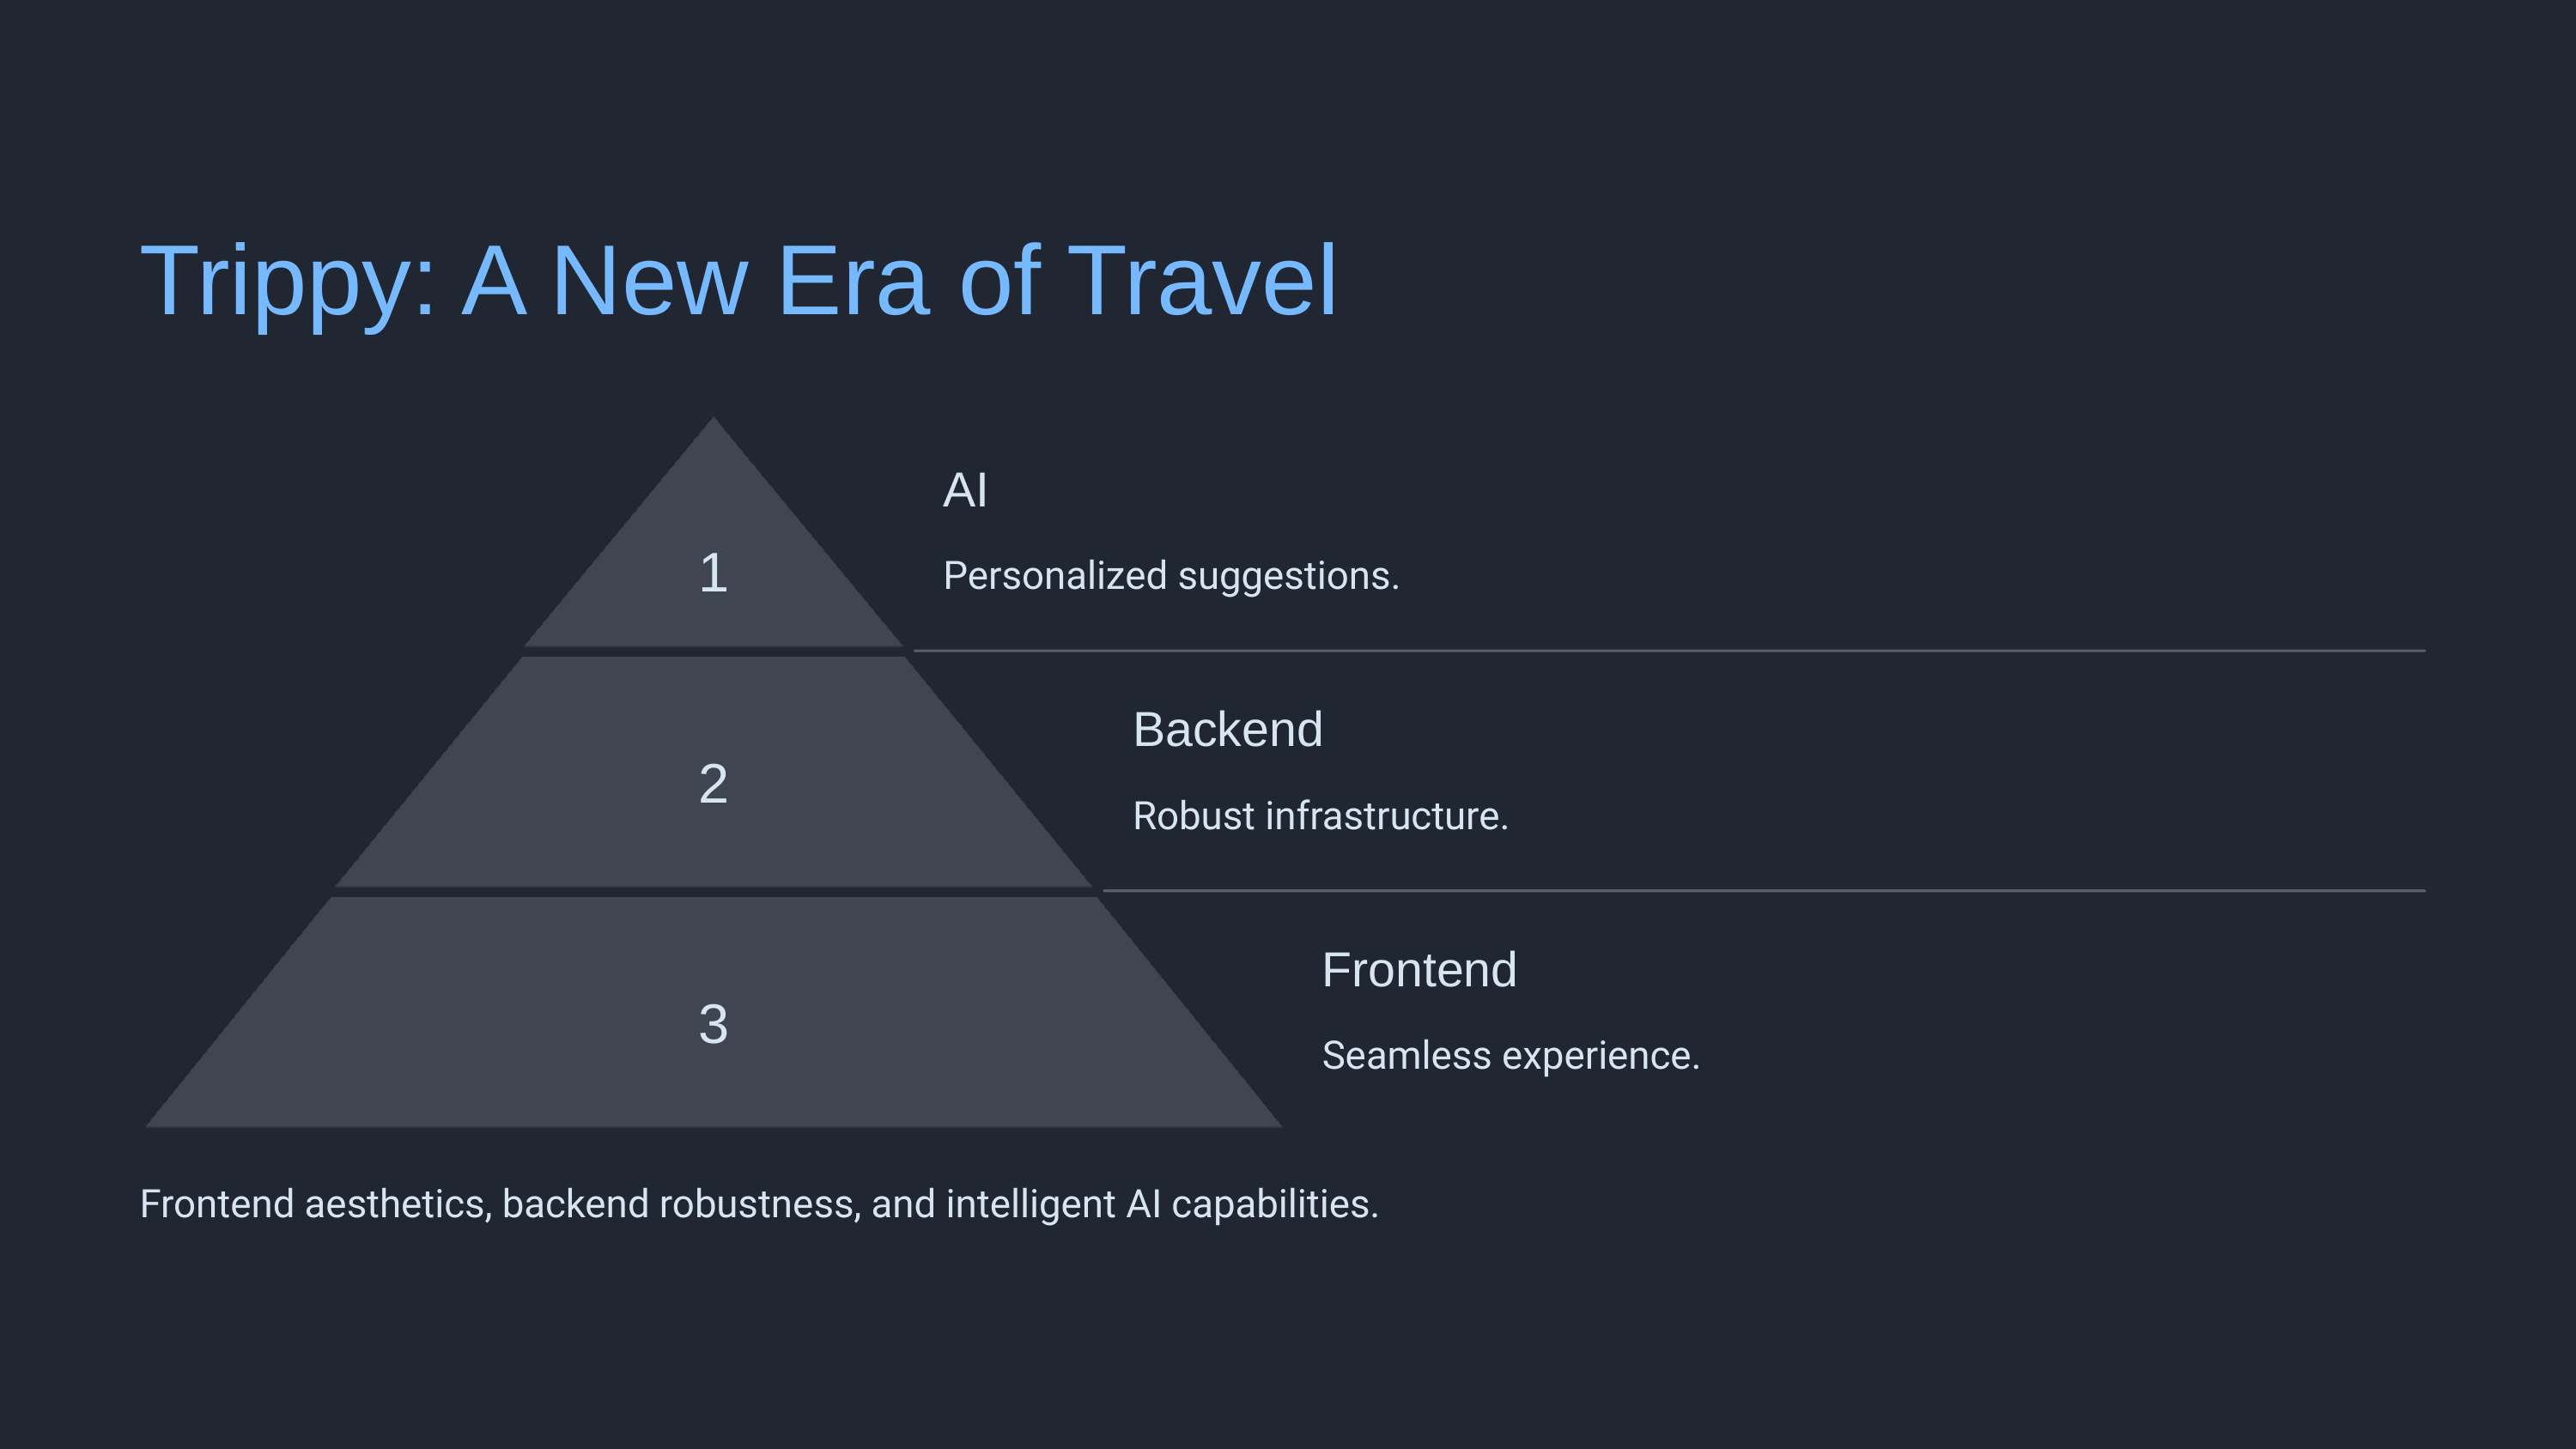

Trippy: A New Era of Travel

AI

1

Personalized suggestions.

Backend

2

Robust infrastructure.

Frontend

3

Seamless experience.

Frontend aesthetics, backend robustness, and intelligent AI capabilities.